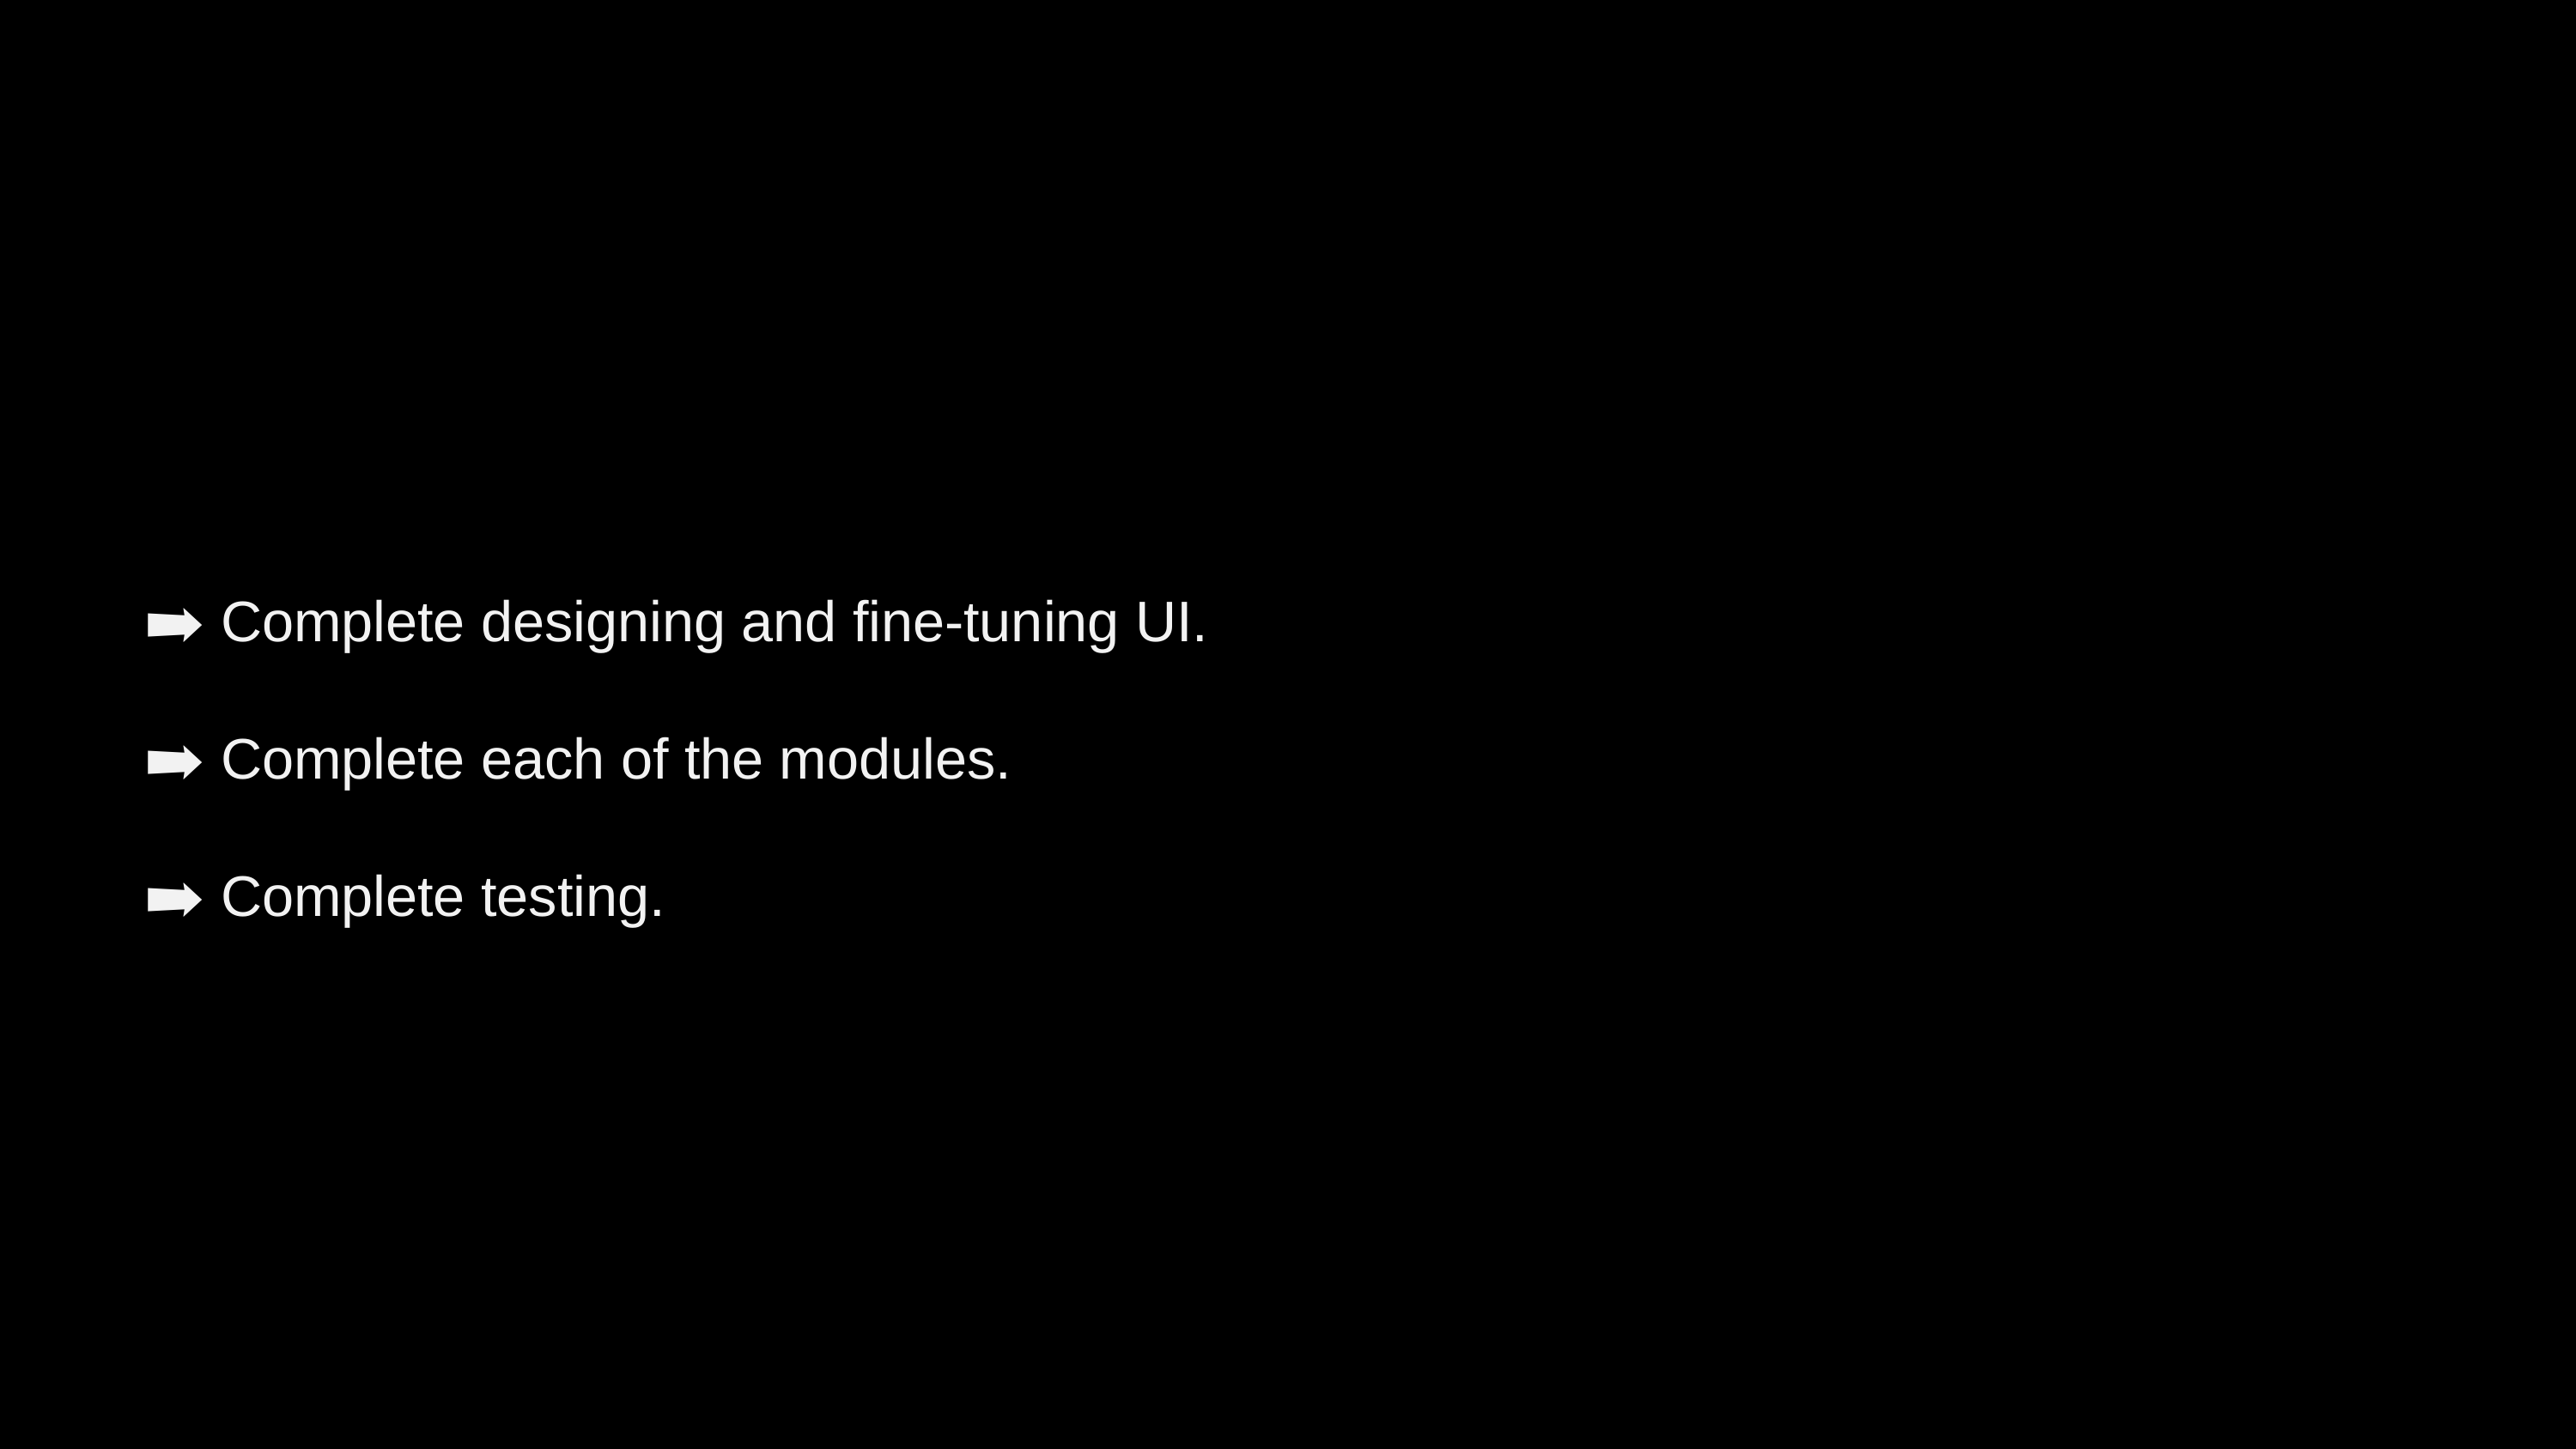

➡️ Complete designing and fine-tuning UI.

➡️ Complete each of the modules.

➡️ Complete testing.